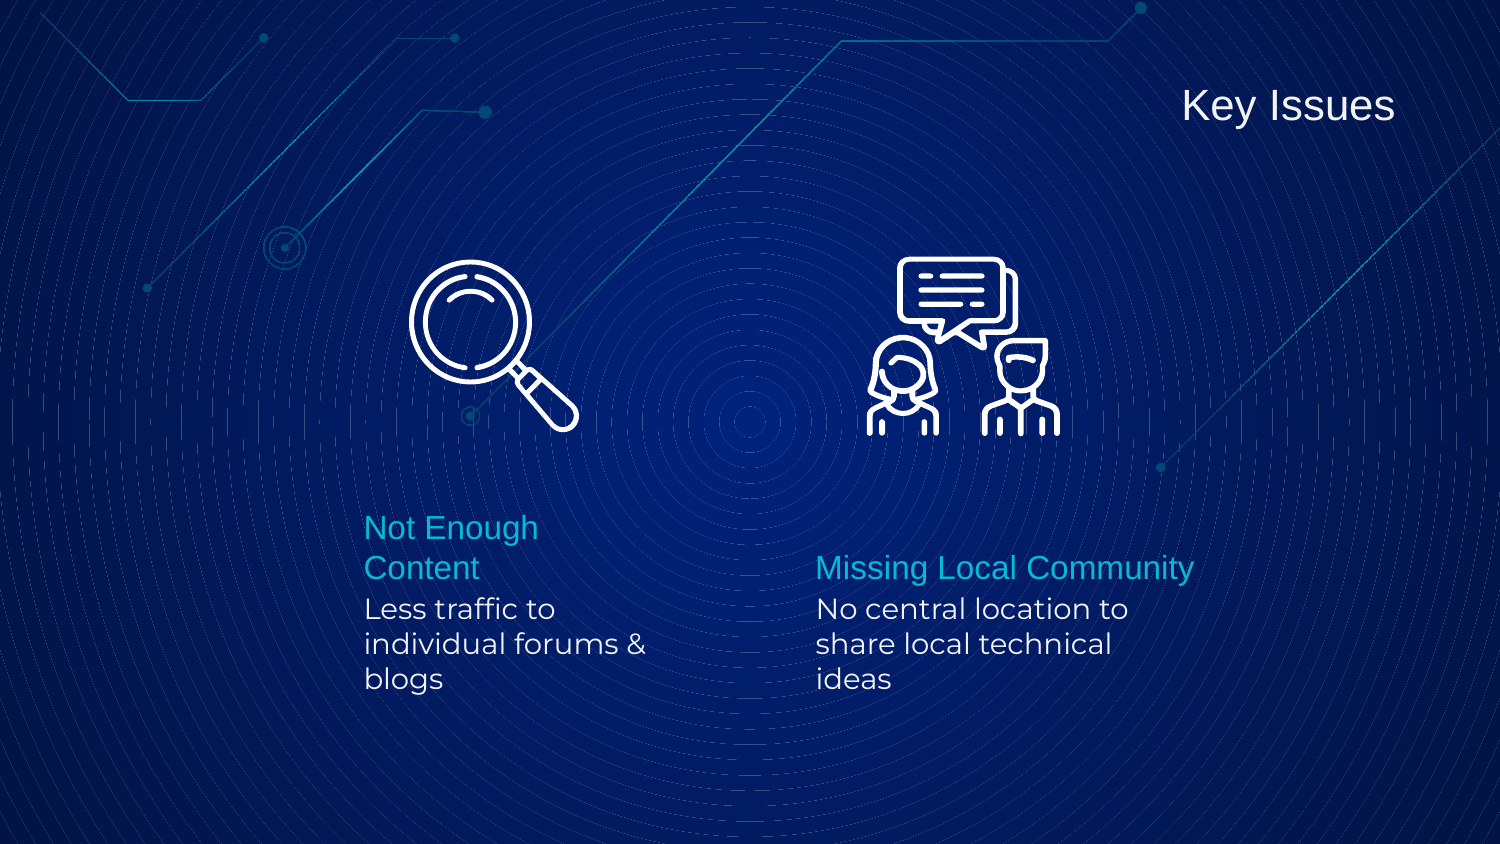

# Key Issues

Not Enough Content
Missing Local Community
Less traffic to individual forums & blogs
No central location to share local technical ideas